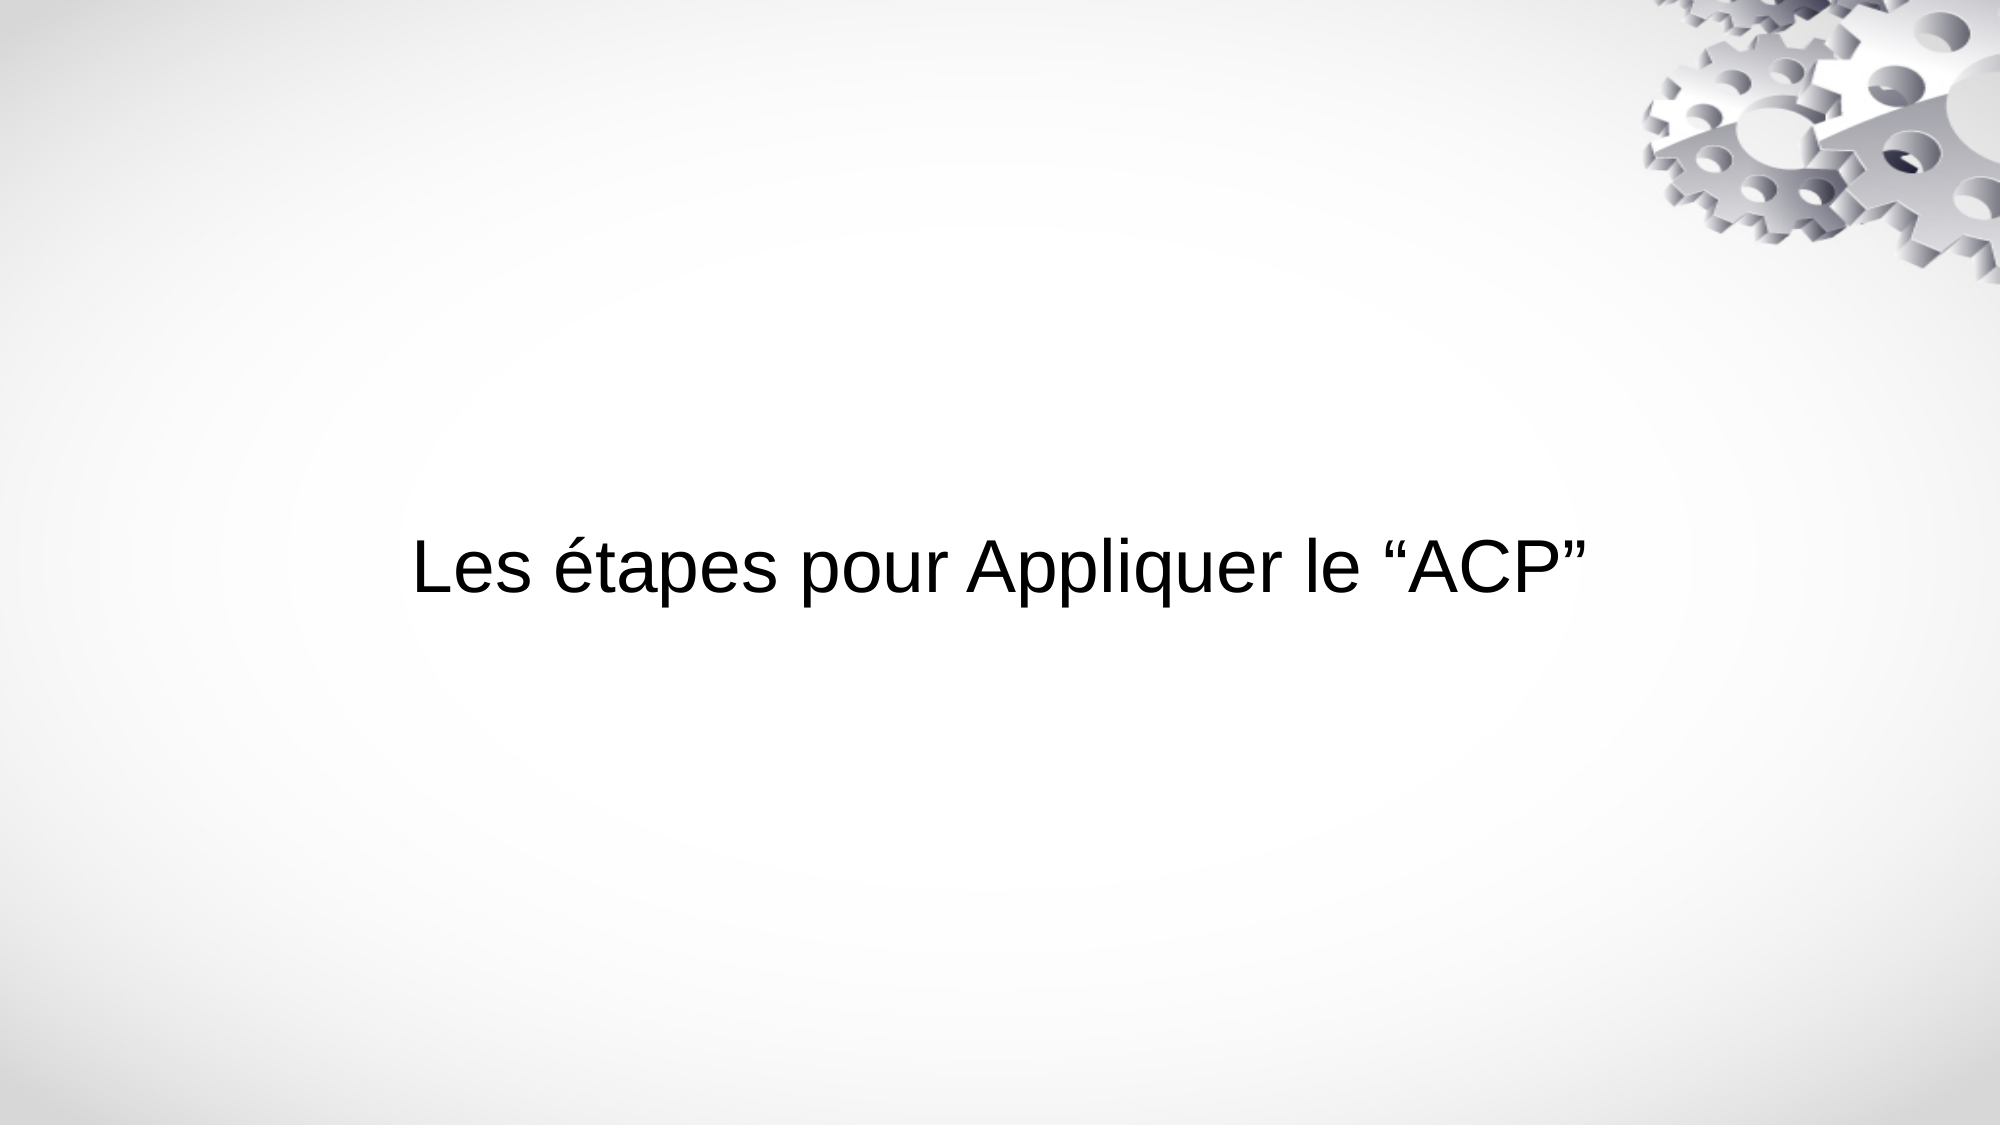

# Les étapes pour Appliquer le “ACP”